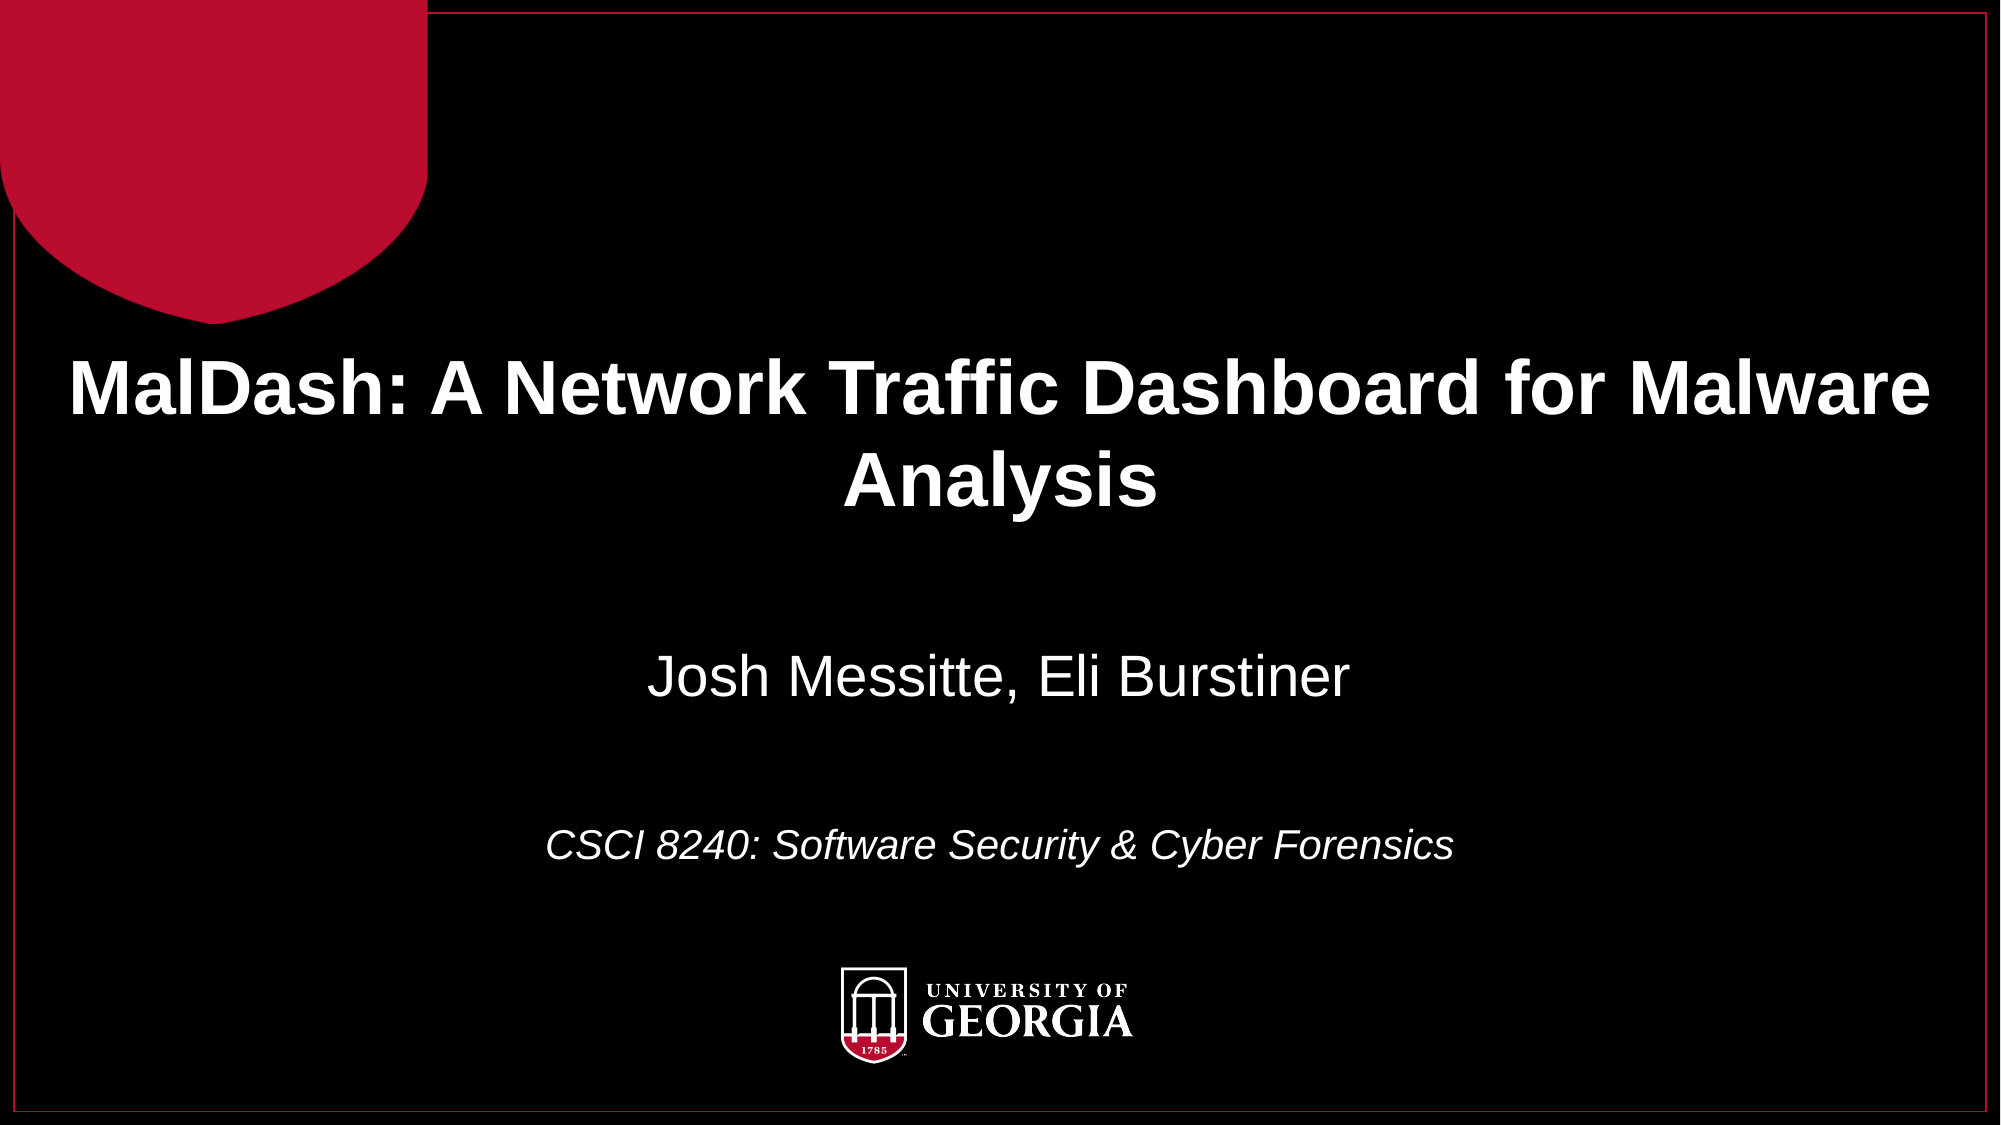

MalDash: A Network Traffic Dashboard for Malware Analysis
Josh Messitte, Eli Burstiner
CSCI 8240: Software Security & Cyber Forensics